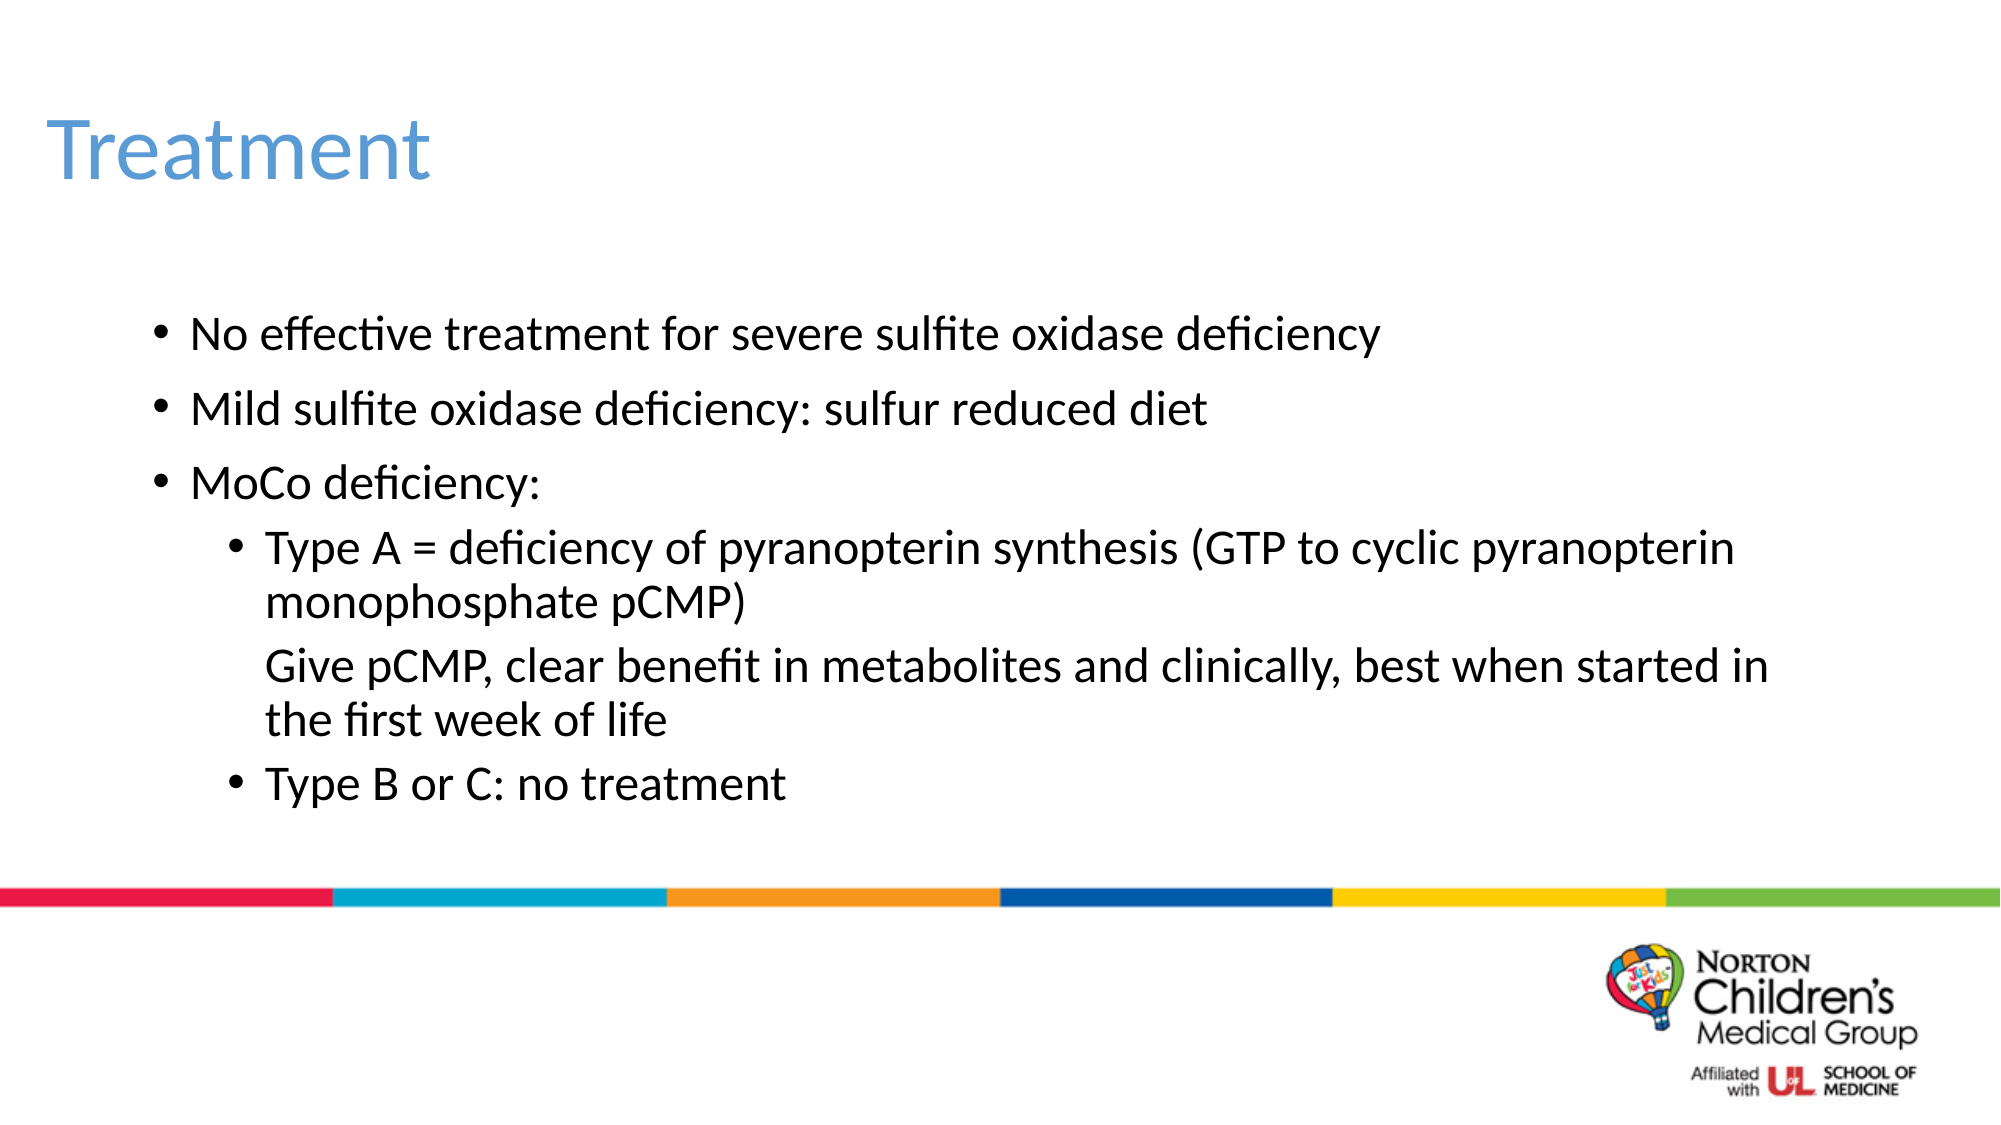

# Treatment
No effective treatment for severe sulfite oxidase deficiency
Mild sulfite oxidase deficiency: sulfur reduced diet
MoCo deficiency:
Type A = deficiency of pyranopterin synthesis (GTP to cyclic pyranopterin monophosphate pCMP)
Give pCMP, clear benefit in metabolites and clinically, best when started in the first week of life
Type B or C: no treatment